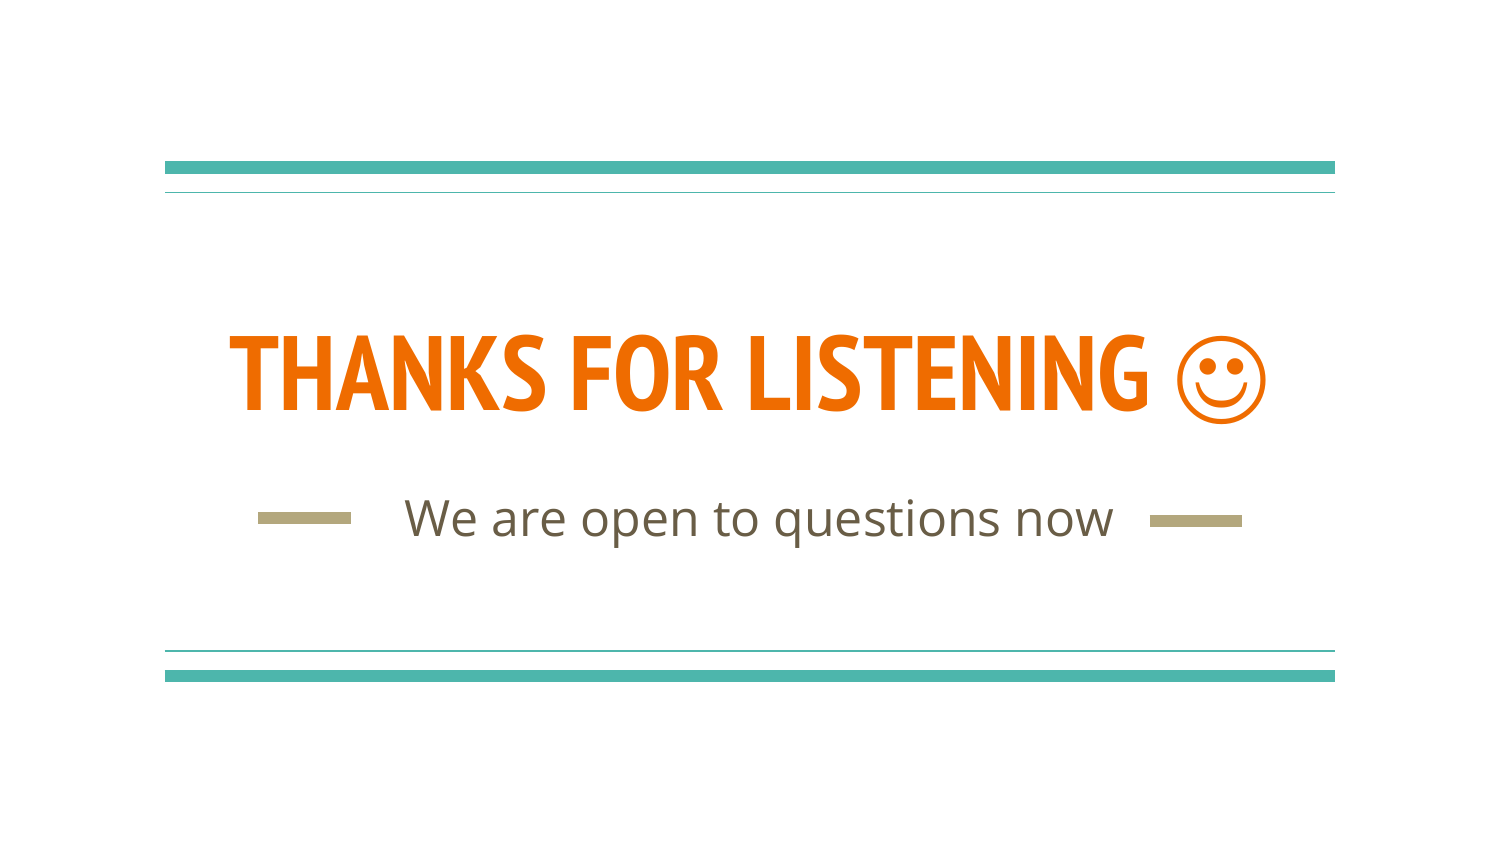

# THANKS FOR LISTENING ☺
We are open to questions now